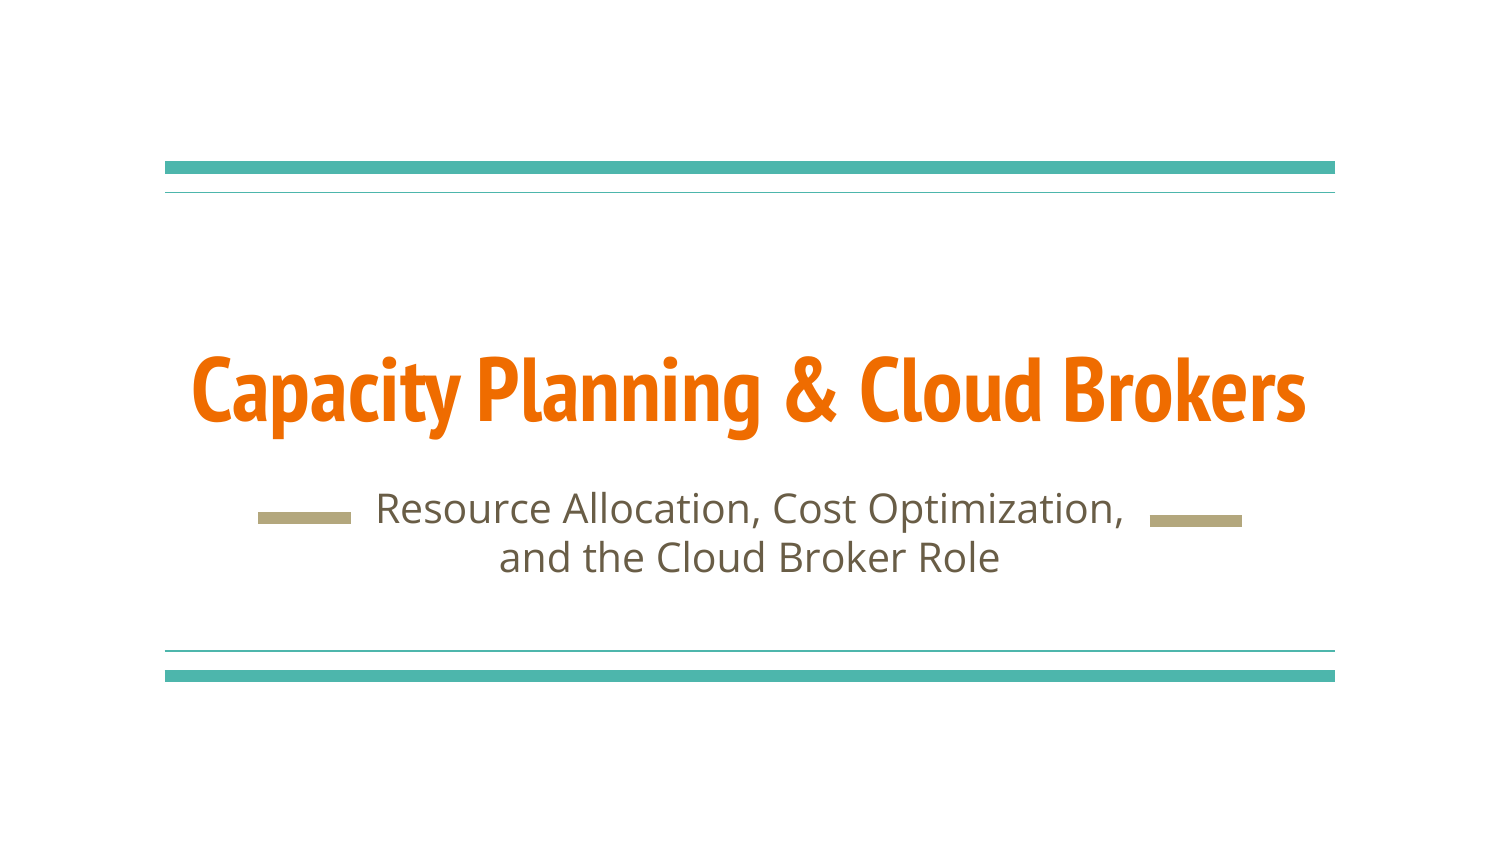

# Capacity Planning & Cloud Brokers
Resource Allocation, Cost Optimization, and the Cloud Broker Role